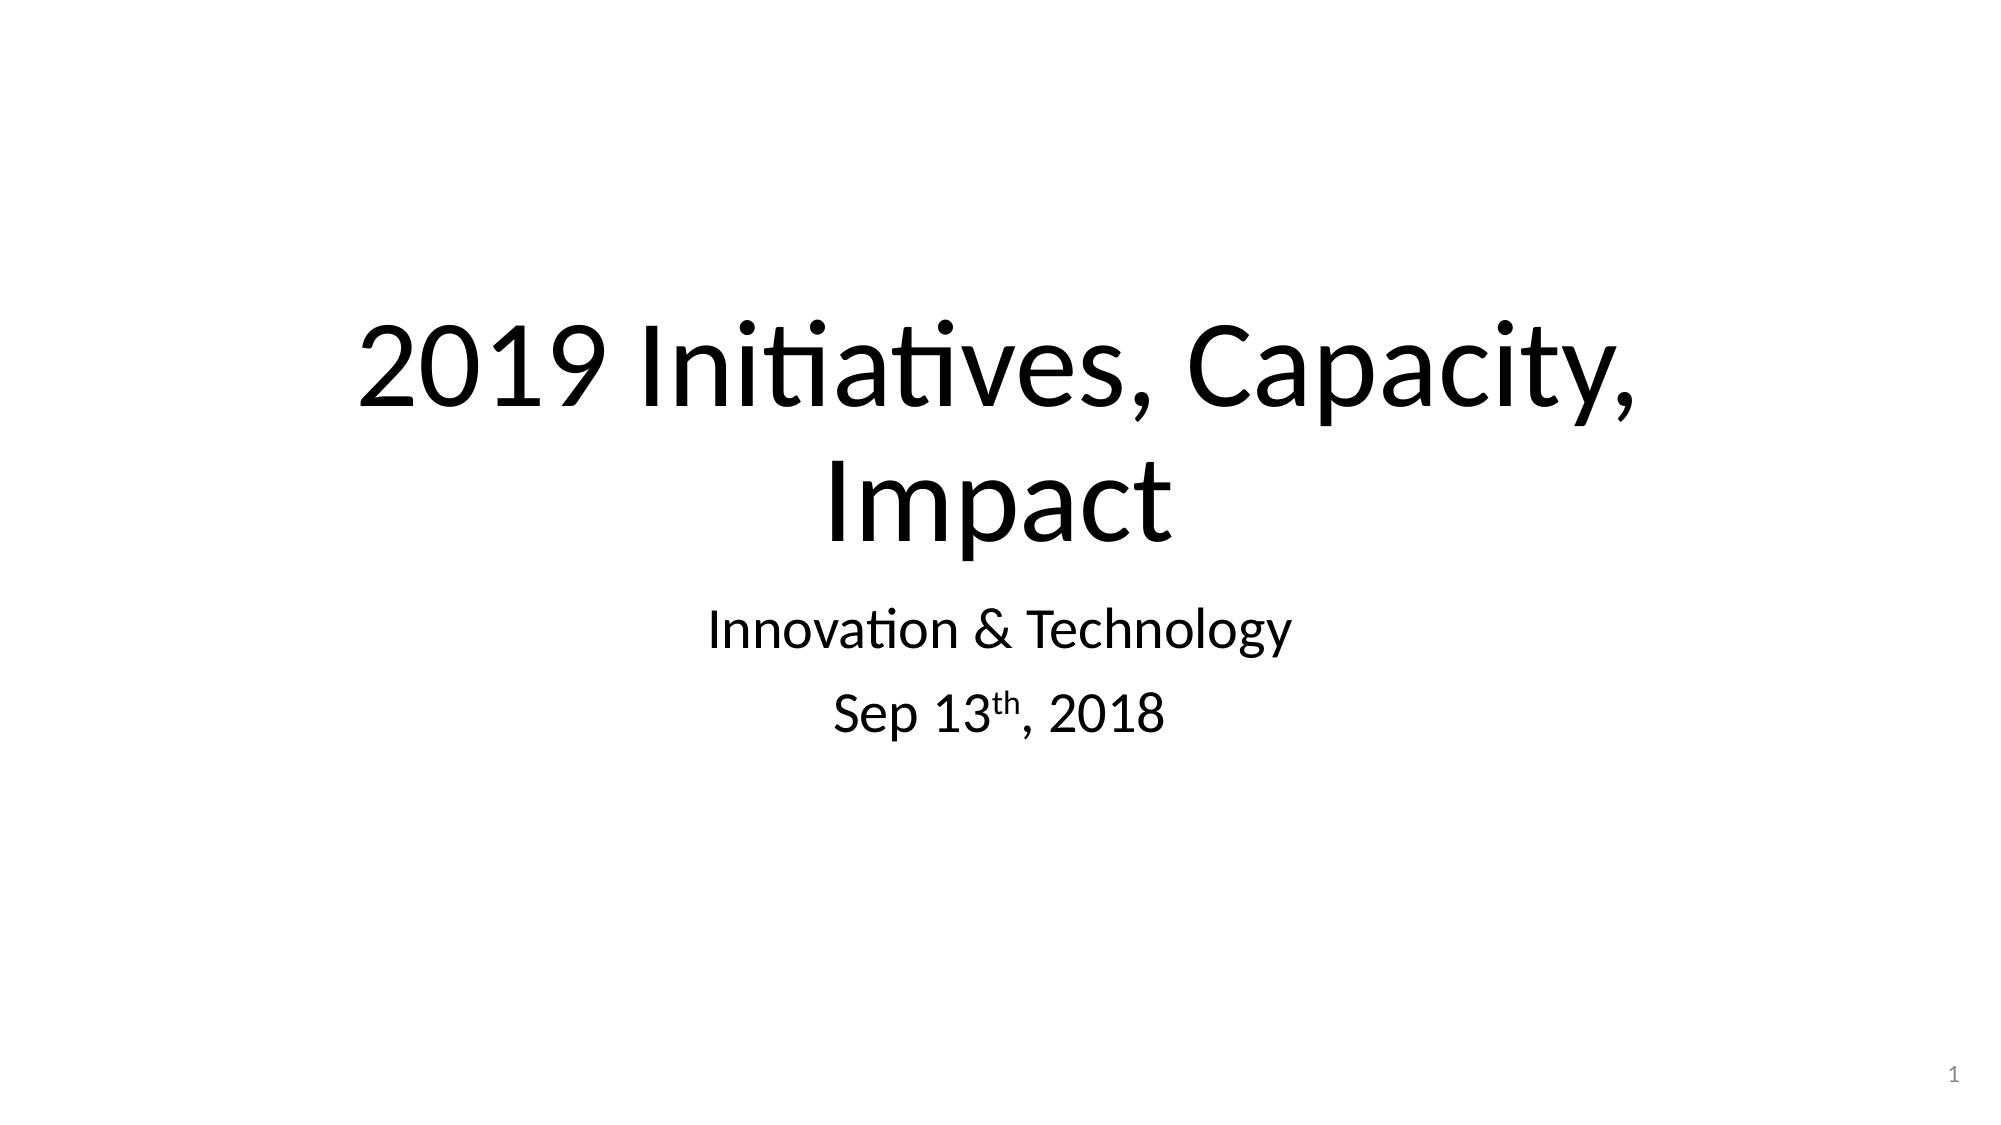

# 2019 Initiatives, Capacity, Impact
Innovation & Technology
Sep 13th, 2018
1